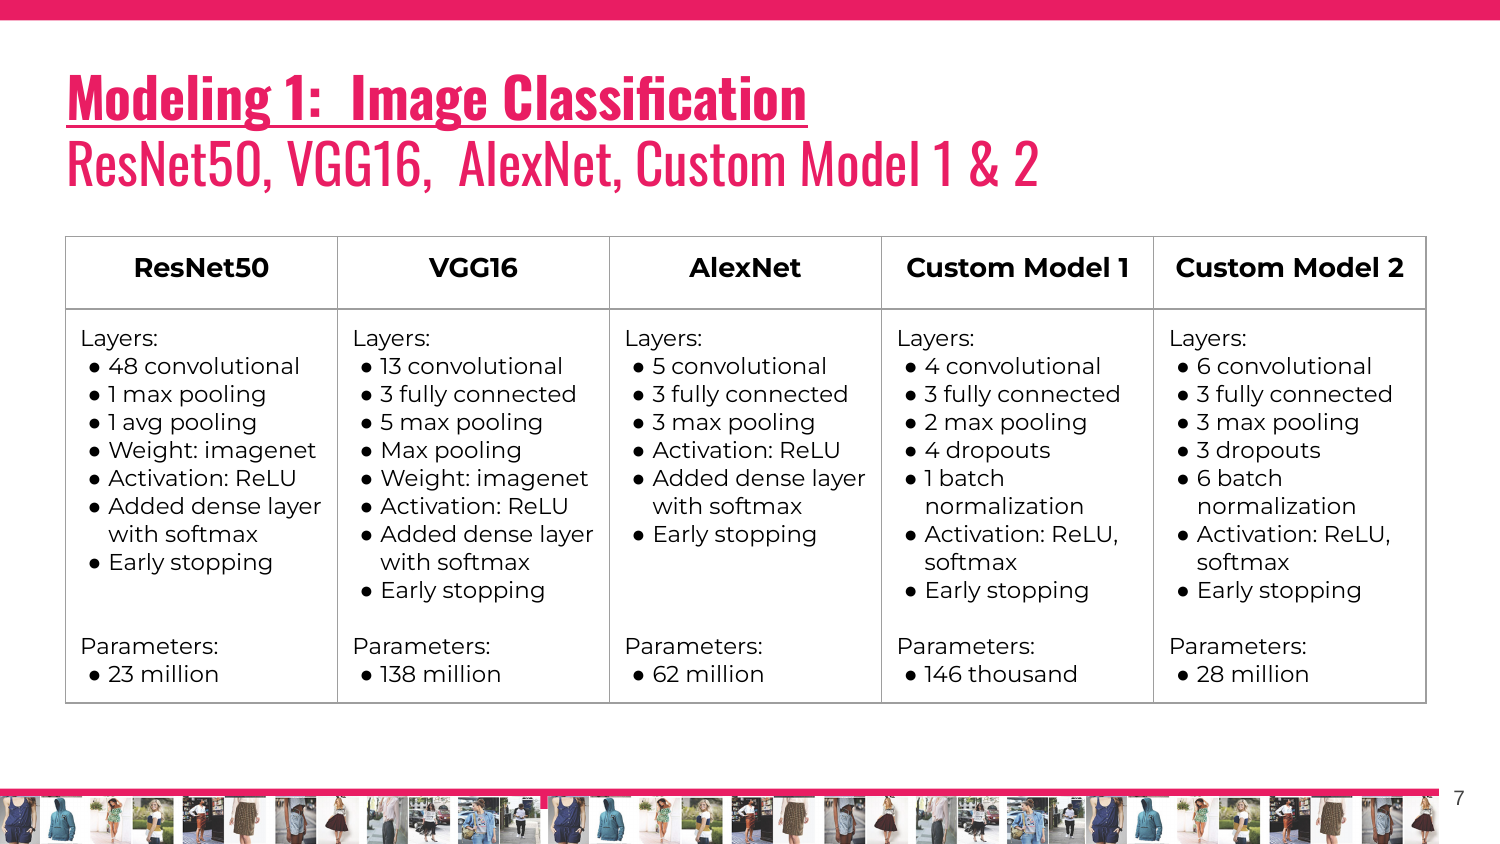

# Modeling 1:  Image Classification
ResNet50, VGG16,  AlexNet, Custom Model 1 & 2
| ResNet50 | VGG16 | AlexNet | Custom Model 1 | Custom Model 2 |
| --- | --- | --- | --- | --- |
| Layers: 48 convolutional 1 max pooling 1 avg pooling Weight: imagenet Activation: ReLU Added dense layer with softmax Early stopping Parameters: 23 million | Layers: 13 convolutional 3 fully connected 5 max pooling Max pooling Weight: imagenet Activation: ReLU Added dense layer with softmax Early stopping Parameters: 138 million | Layers: 5 convolutional 3 fully connected 3 max pooling Activation: ReLU Added dense layer with softmax Early stopping Parameters: 62 million | Layers: 4 convolutional 3 fully connected 2 max pooling 4 dropouts 1 batch normalization Activation: ReLU, softmax Early stopping Parameters: 146 thousand | Layers: 6 convolutional 3 fully connected 3 max pooling 3 dropouts 6 batch normalization Activation: ReLU, softmax Early stopping Parameters: 28 million |
7